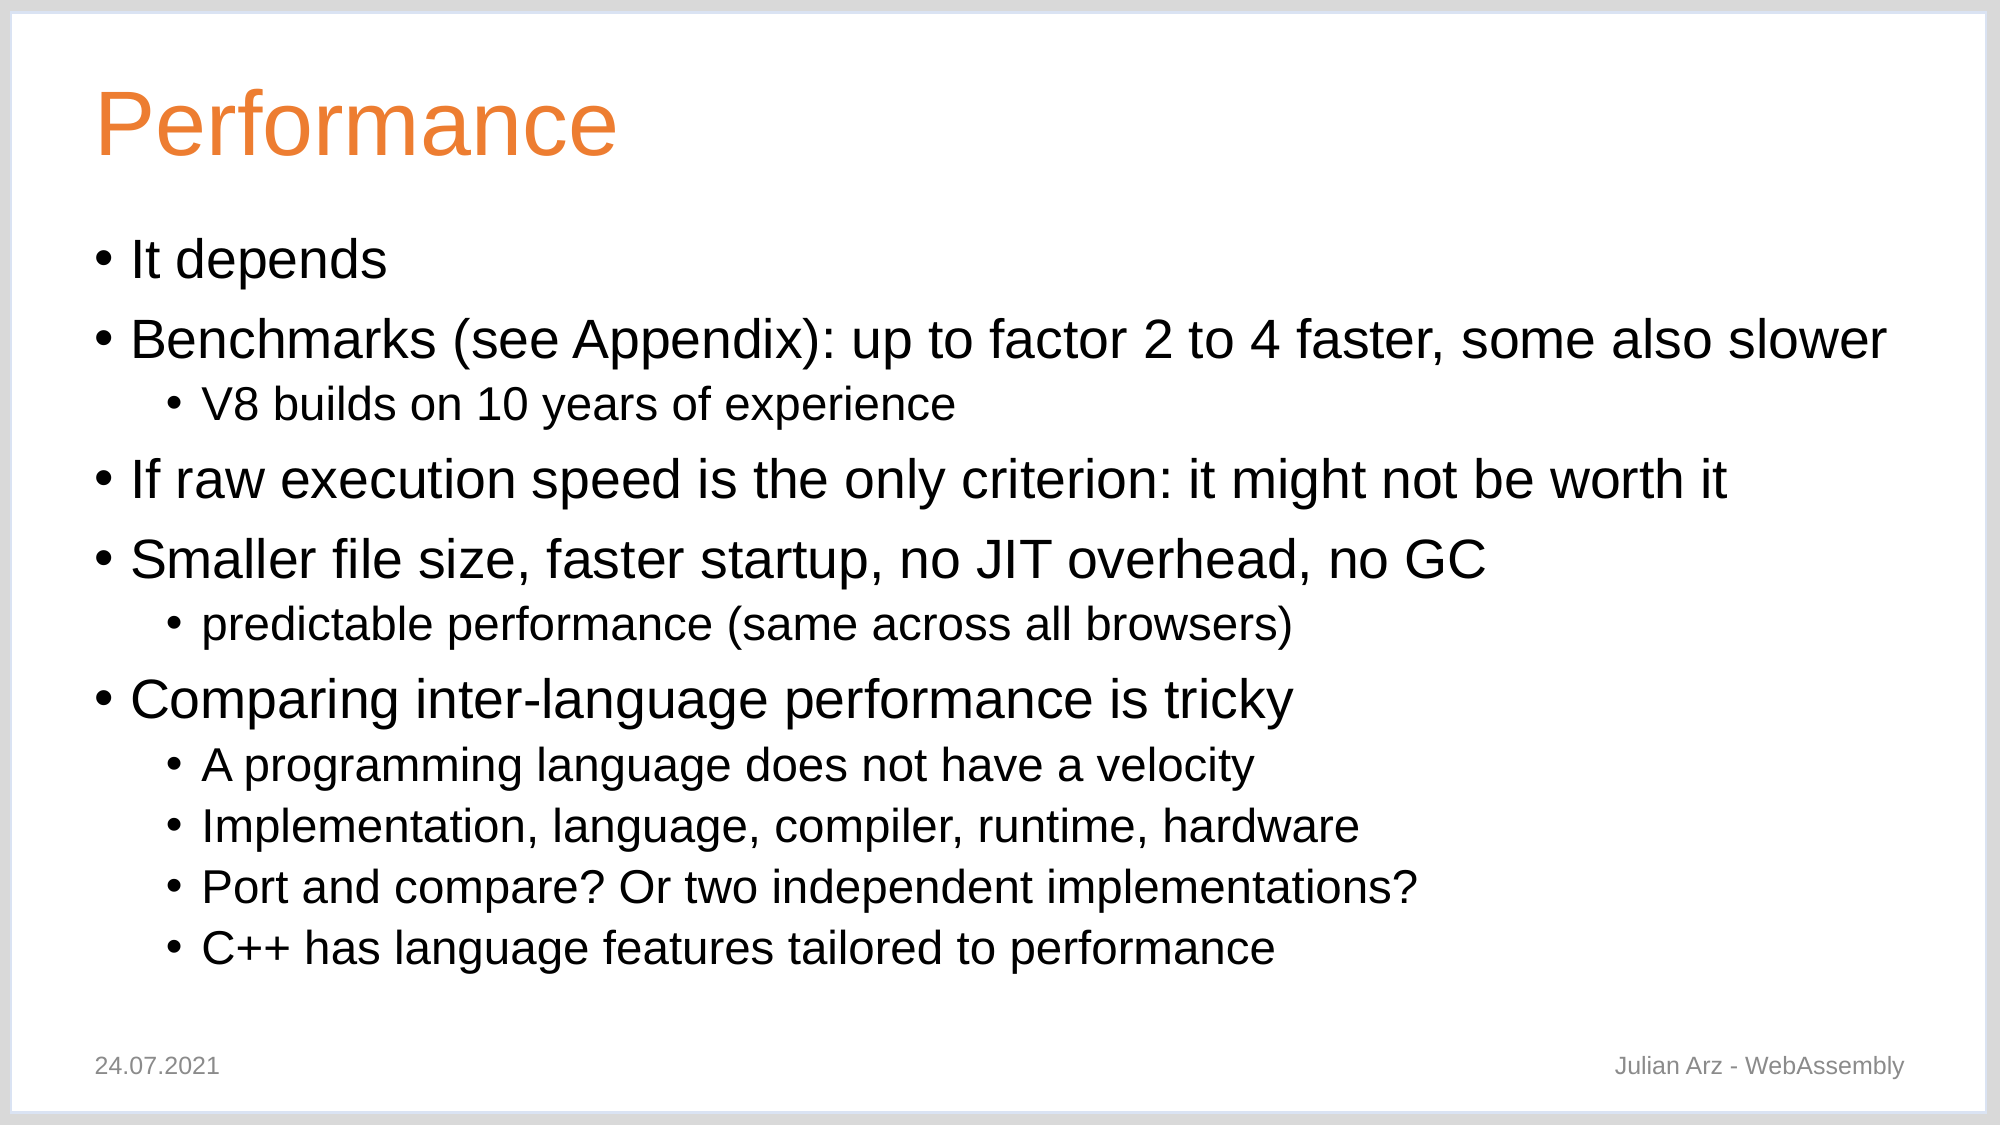

# Performance
It depends
Benchmarks (see Appendix): up to factor 2 to 4 faster, some also slower
V8 builds on 10 years of experience
If raw execution speed is the only criterion: it might not be worth it
Smaller file size, faster startup, no JIT overhead, no GC
predictable performance (same across all browsers)
Comparing inter-language performance is tricky
A programming language does not have a velocity
Implementation, language, compiler, runtime, hardware
Port and compare? Or two independent implementations?
C++ has language features tailored to performance
Julian Arz - WebAssembly
24.07.2021